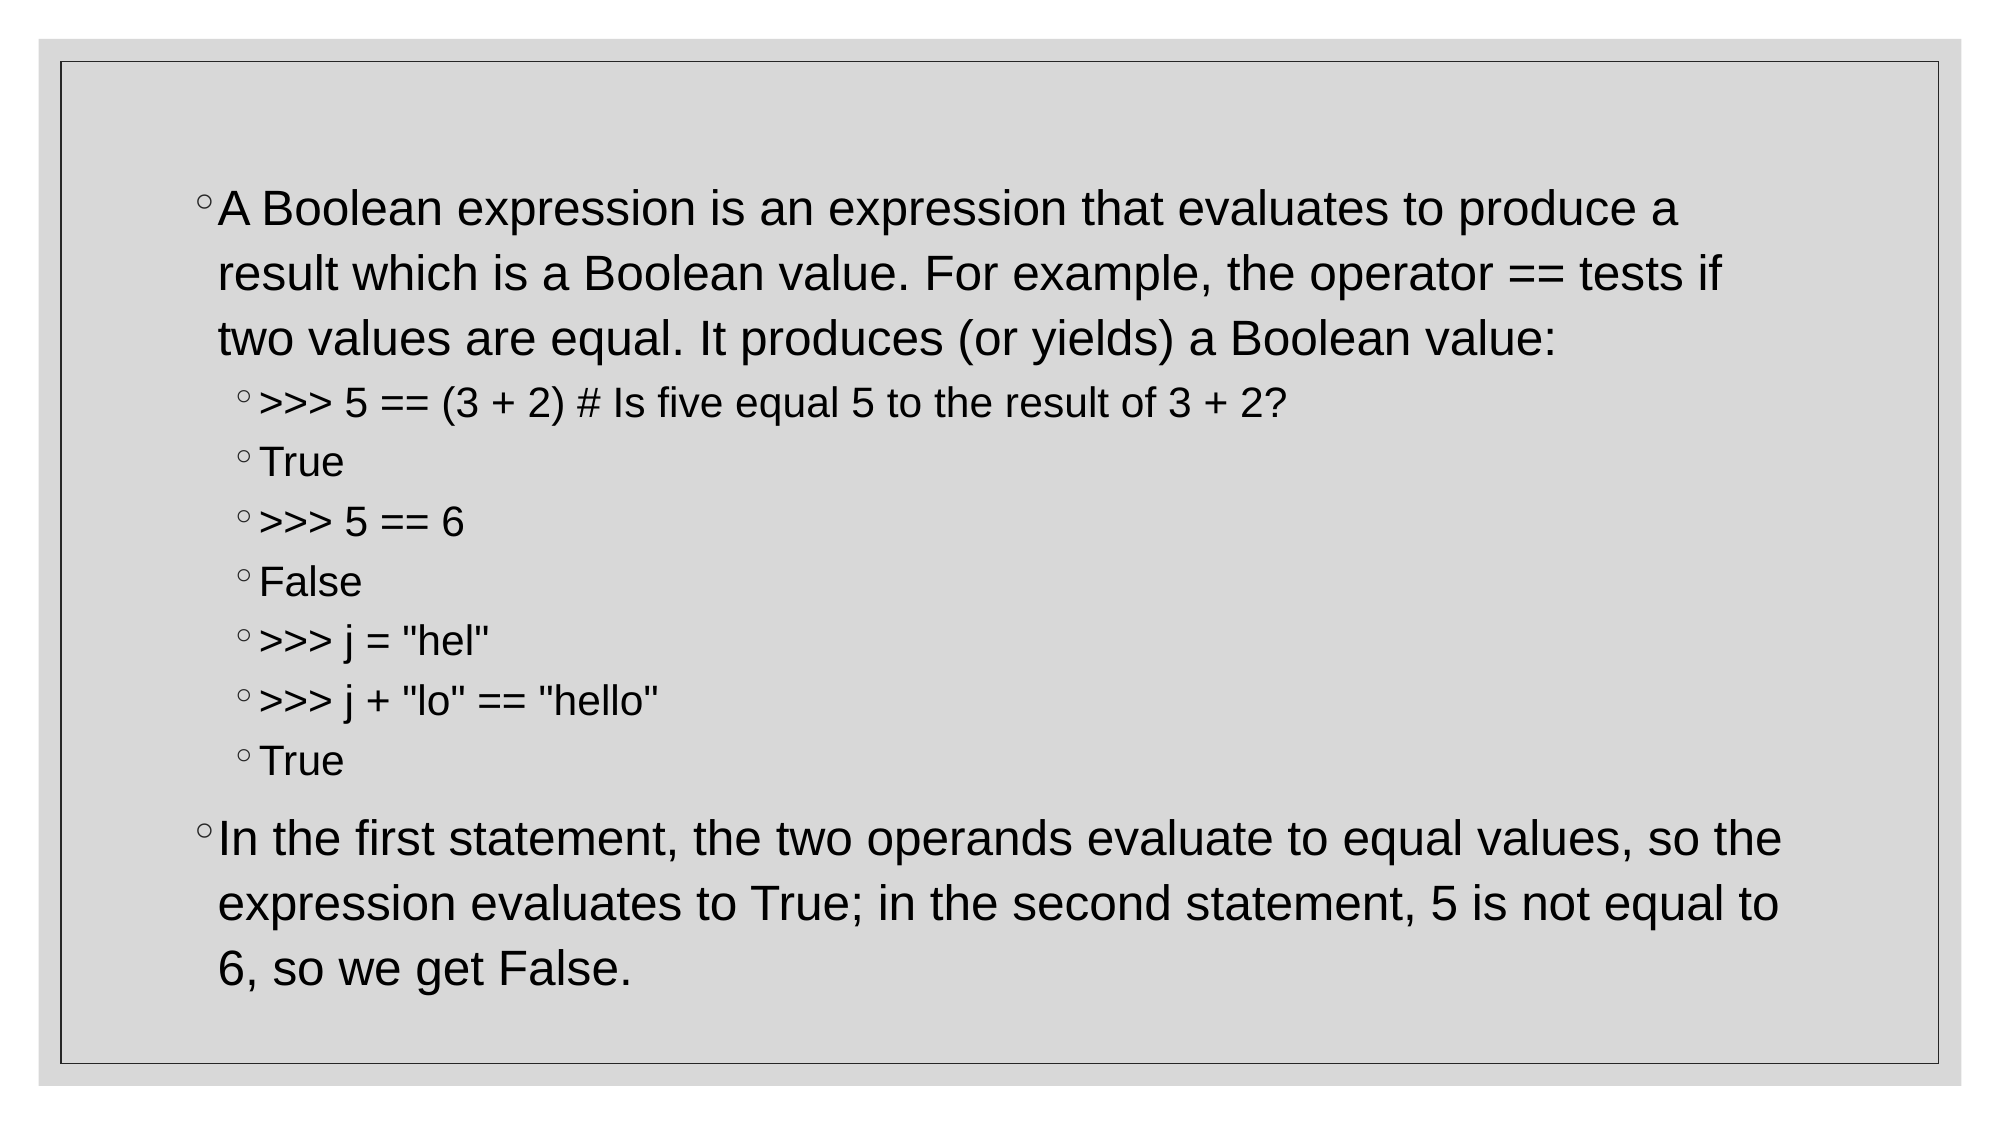

A Boolean expression is an expression that evaluates to produce a result which is a Boolean value. For example, the operator == tests if two values are equal. It produces (or yields) a Boolean value:
>>> 5 == (3 + 2) # Is five equal 5 to the result of 3 + 2?
True
>>> 5 == 6
False
>>> j = "hel"
>>> j + "lo" == "hello"
True
In the first statement, the two operands evaluate to equal values, so the expression evaluates to True; in the second statement, 5 is not equal to 6, so we get False.